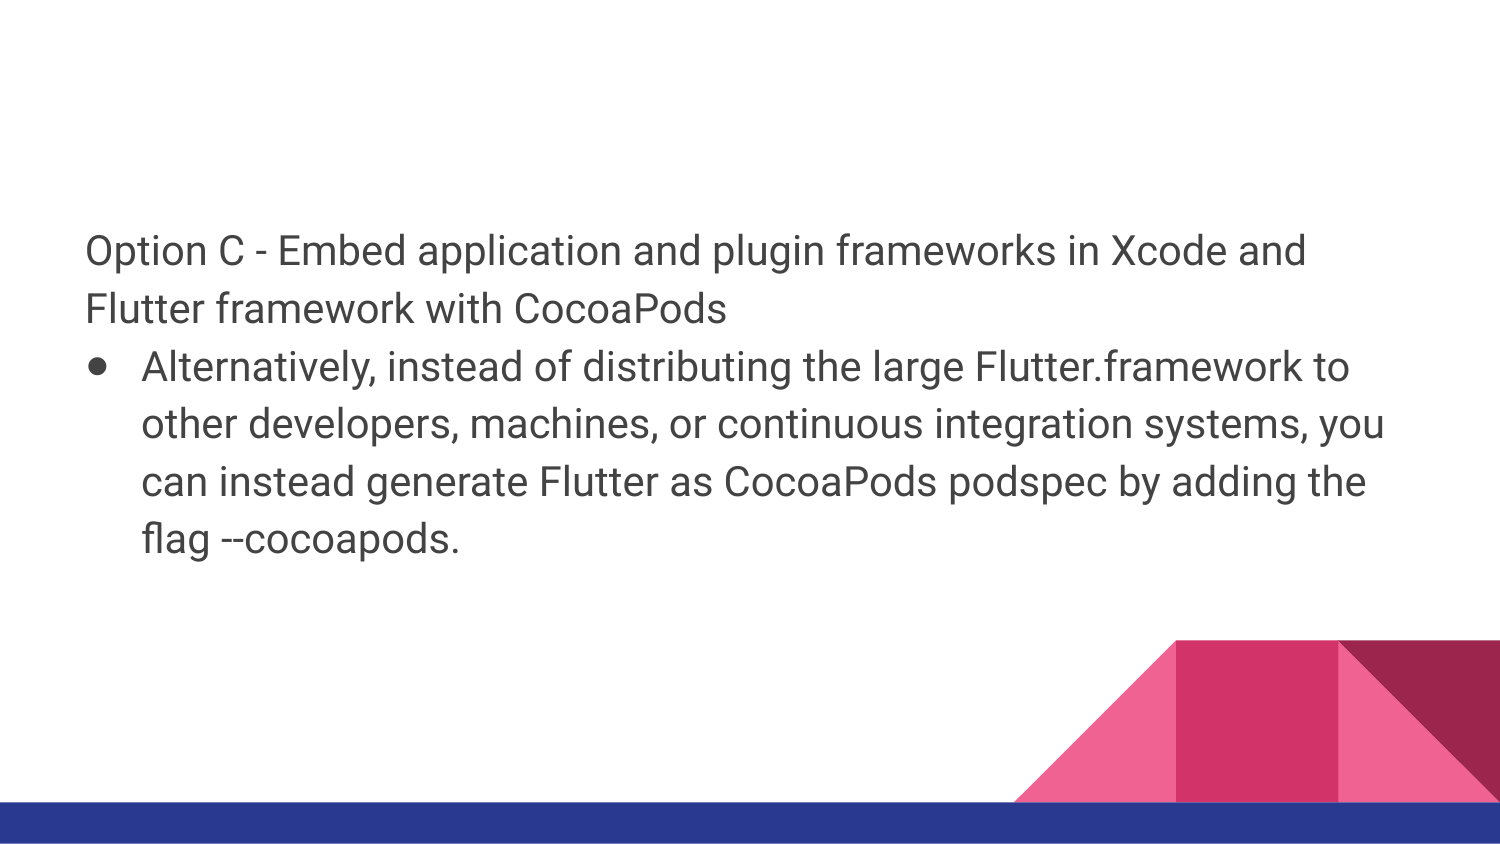

#
Option C - Embed application and plugin frameworks in Xcode and Flutter framework with CocoaPods
Alternatively, instead of distributing the large Flutter.framework to other developers, machines, or continuous integration systems, you can instead generate Flutter as CocoaPods podspec by adding the flag --cocoapods.